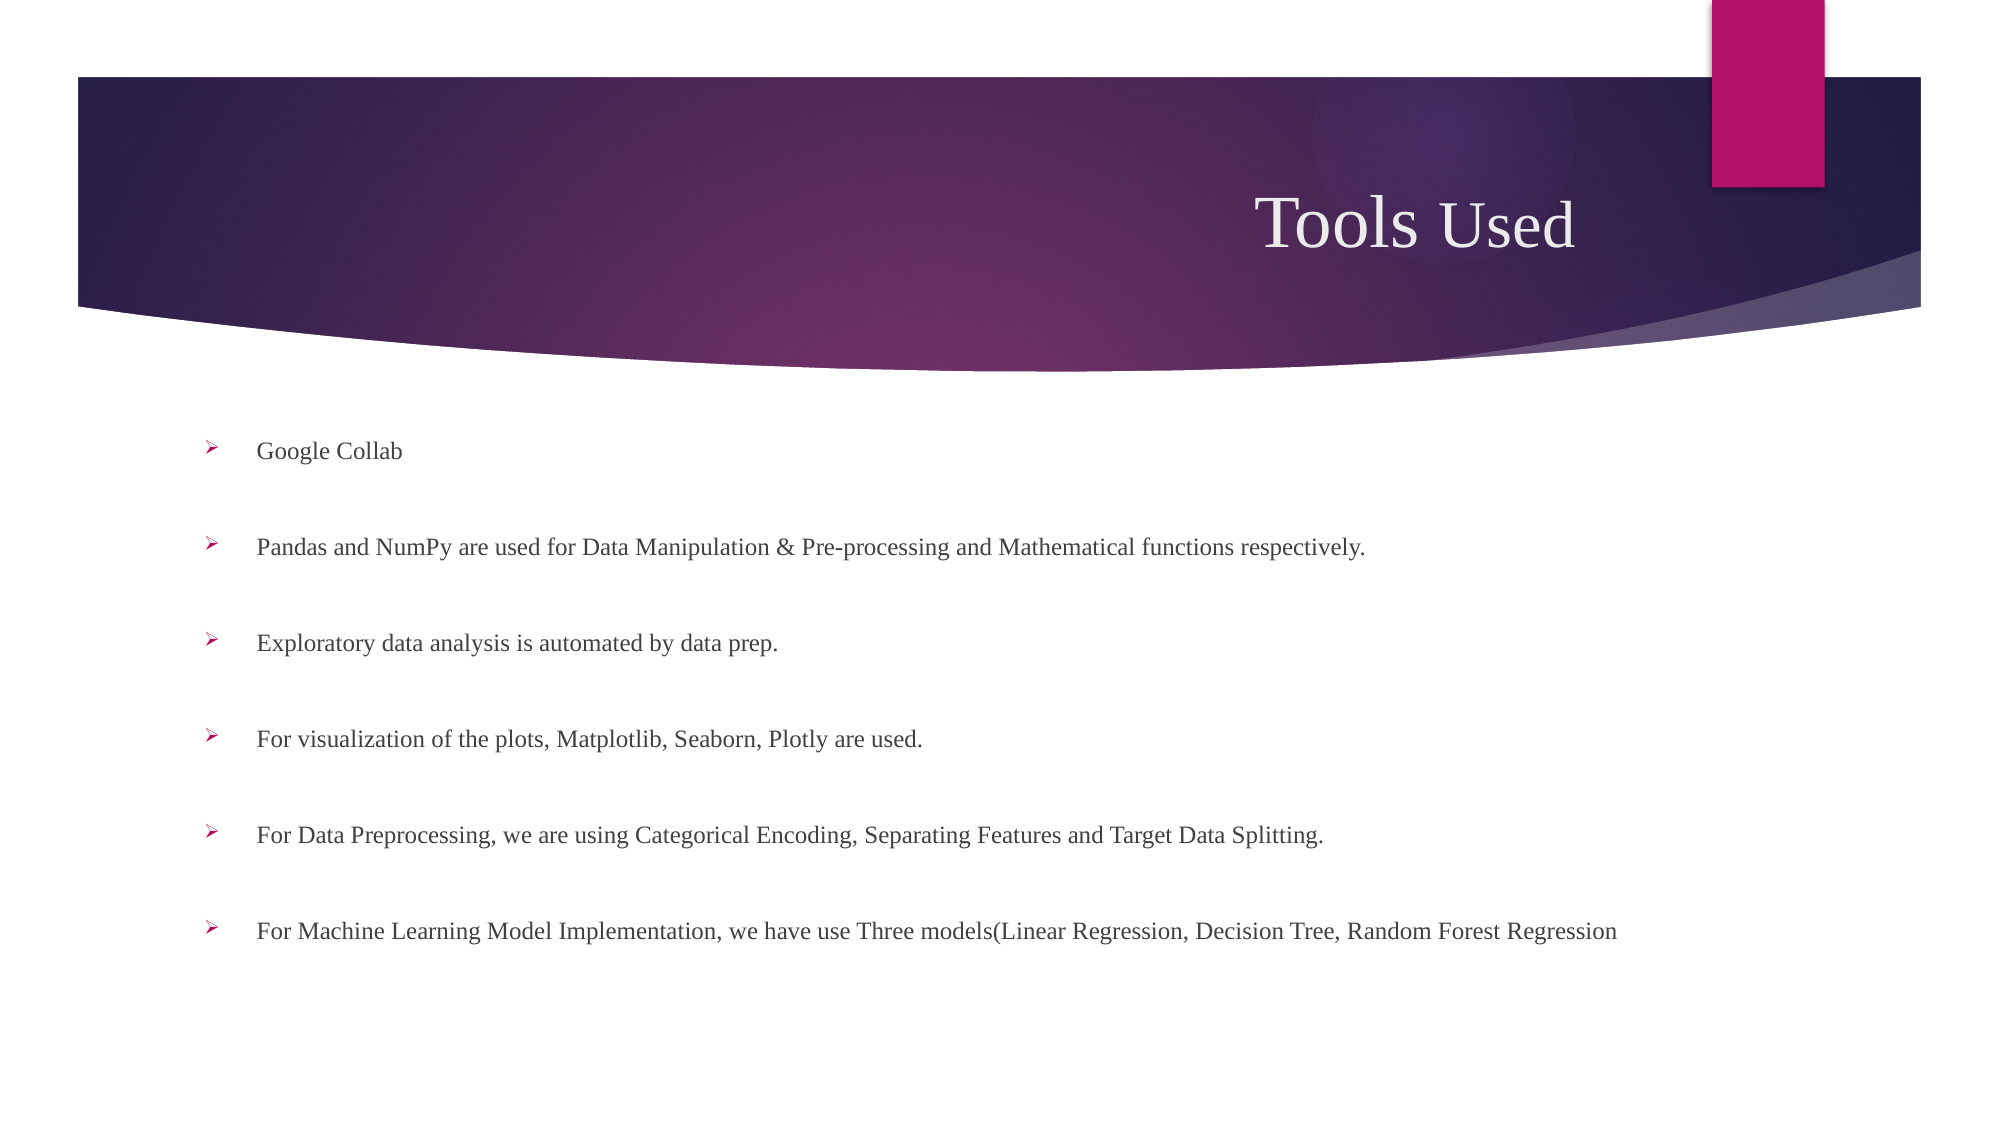

# Tools Used
Google Collab

Pandas and NumPy are used for Data Manipulation & Pre-processing and Mathematical functions respectively.

Exploratory data analysis is automated by data prep.

For visualization of the plots, Matplotlib, Seaborn, Plotly are used.

For Data Preprocessing, we are using Categorical Encoding, Separating Features and Target Data Splitting.

For Machine Learning Model Implementation, we have use Three models(Linear Regression, Decision Tree, Random Forest Regression